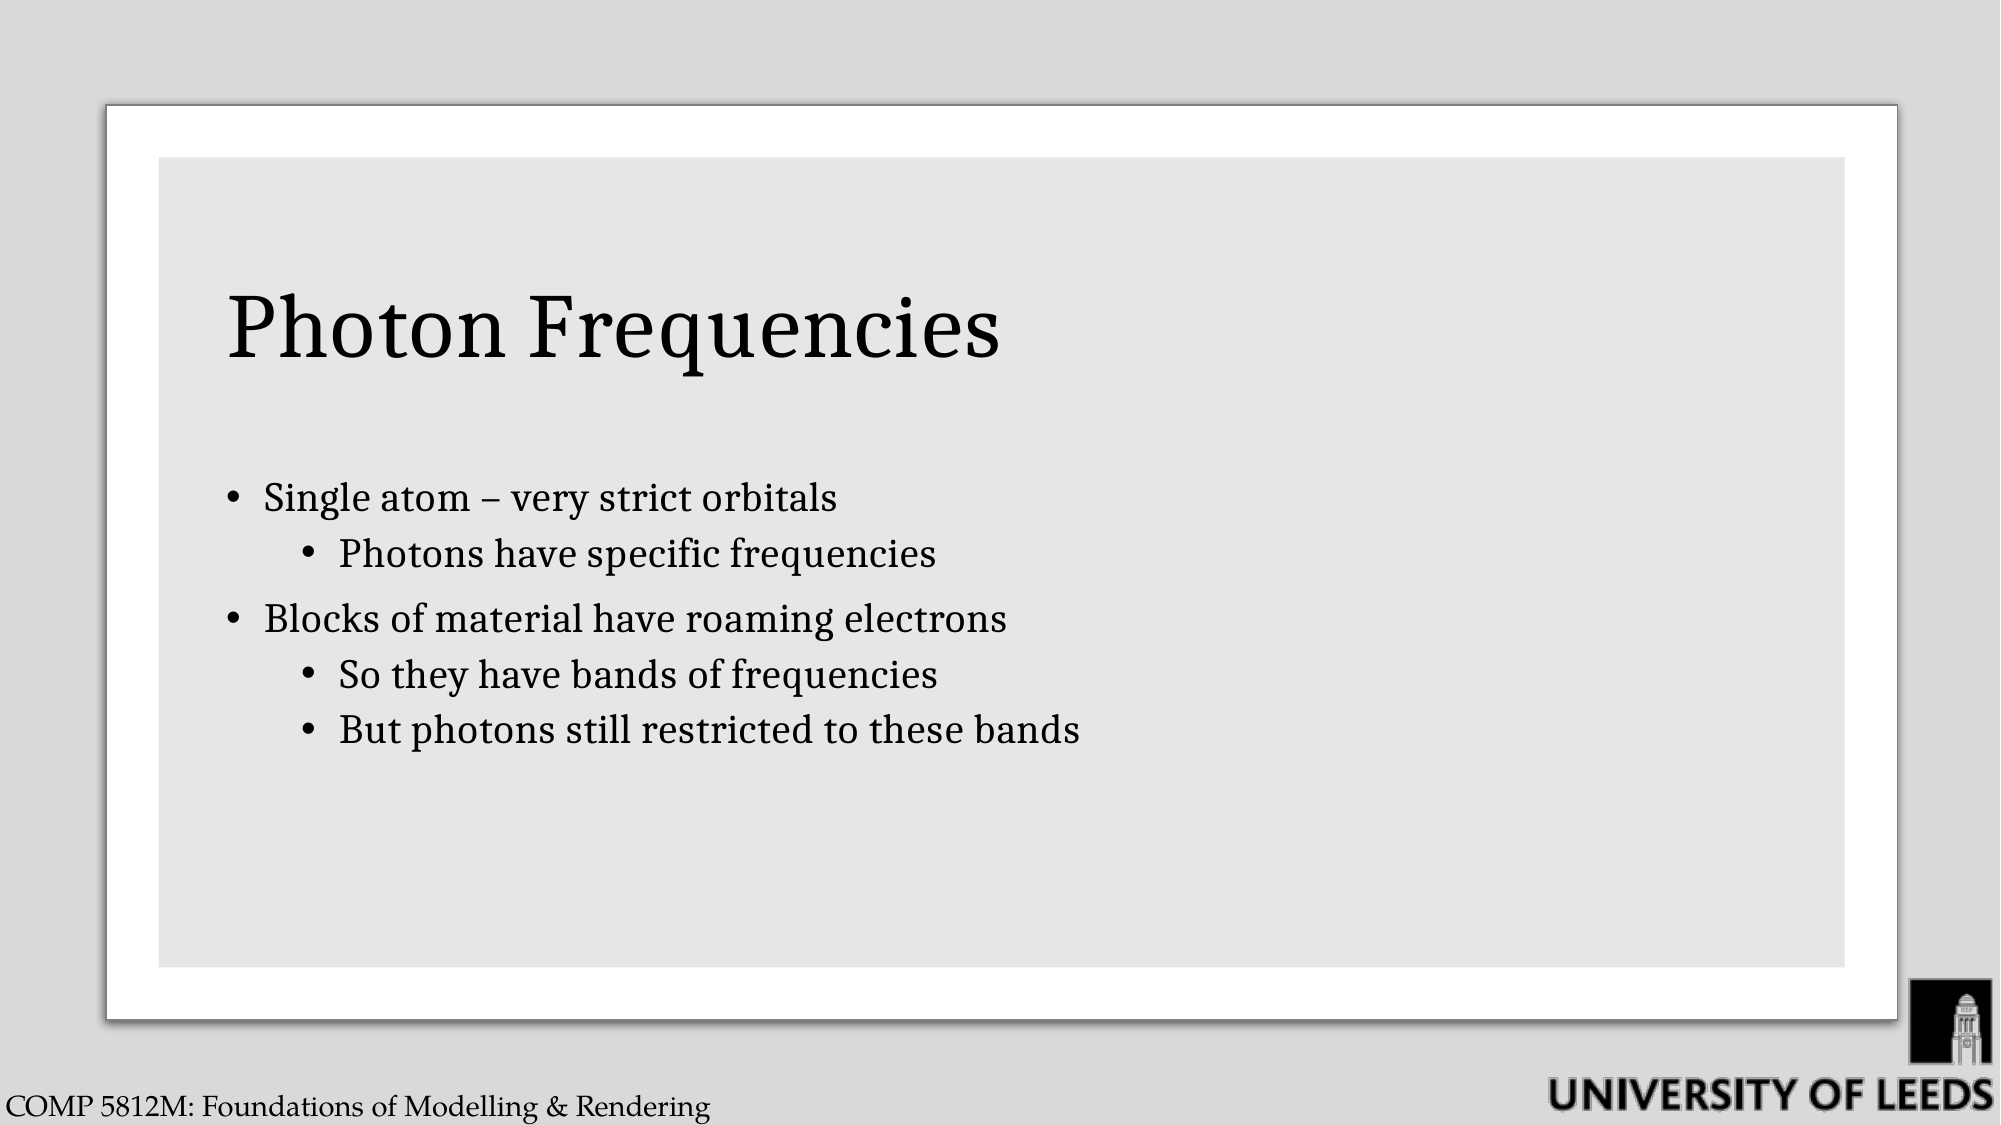

# Photon Frequencies
Single atom – very strict orbitals
Photons have specific frequencies
Blocks of material have roaming electrons
So they have bands of frequencies
But photons still restricted to these bands